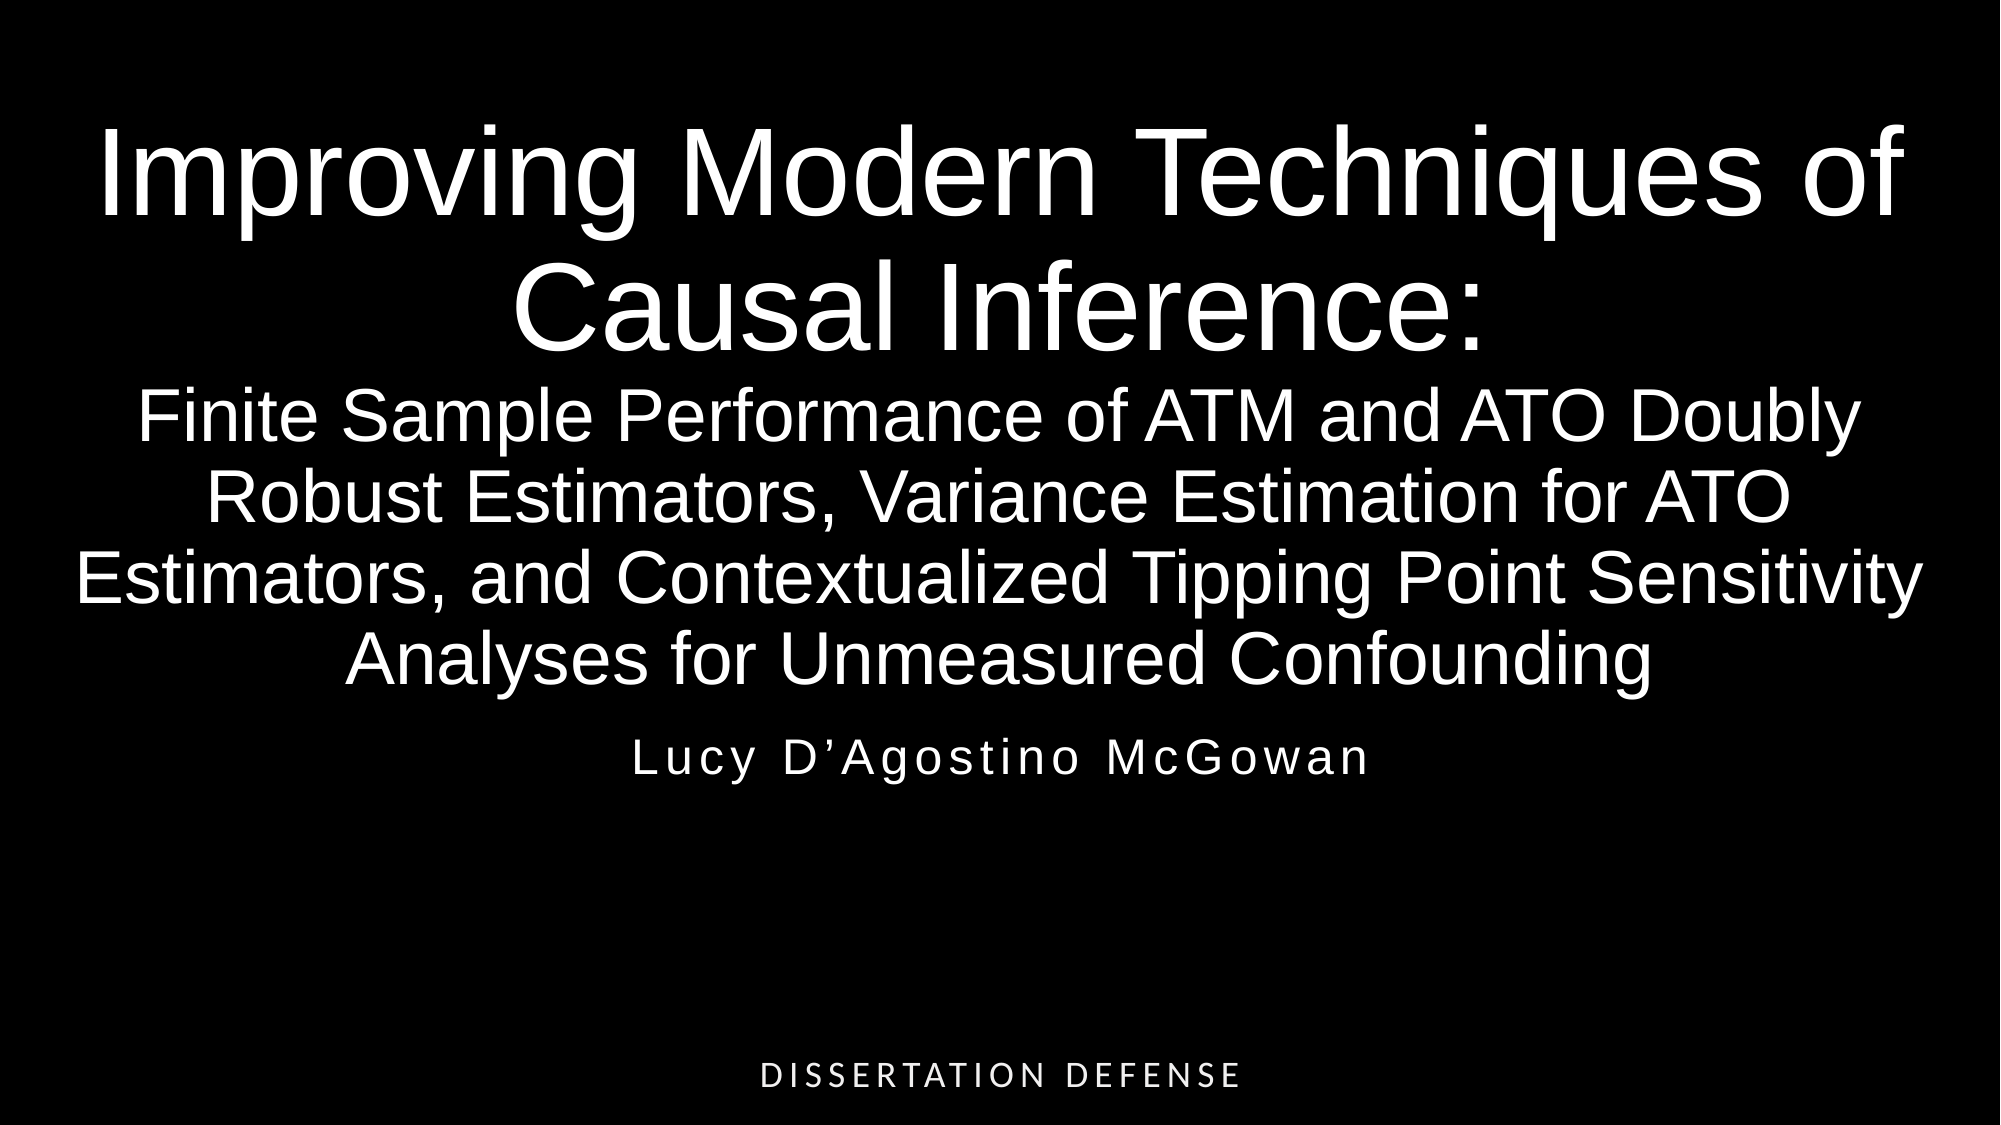

# Improving Modern Techniques of Causal Inference: Finite Sample Performance of ATM and ATO Doubly Robust Estimators, Variance Estimation for ATO Estimators, and Contextualized Tipping Point Sensitivity Analyses for Unmeasured Confounding
Lucy D’Agostino McGowan